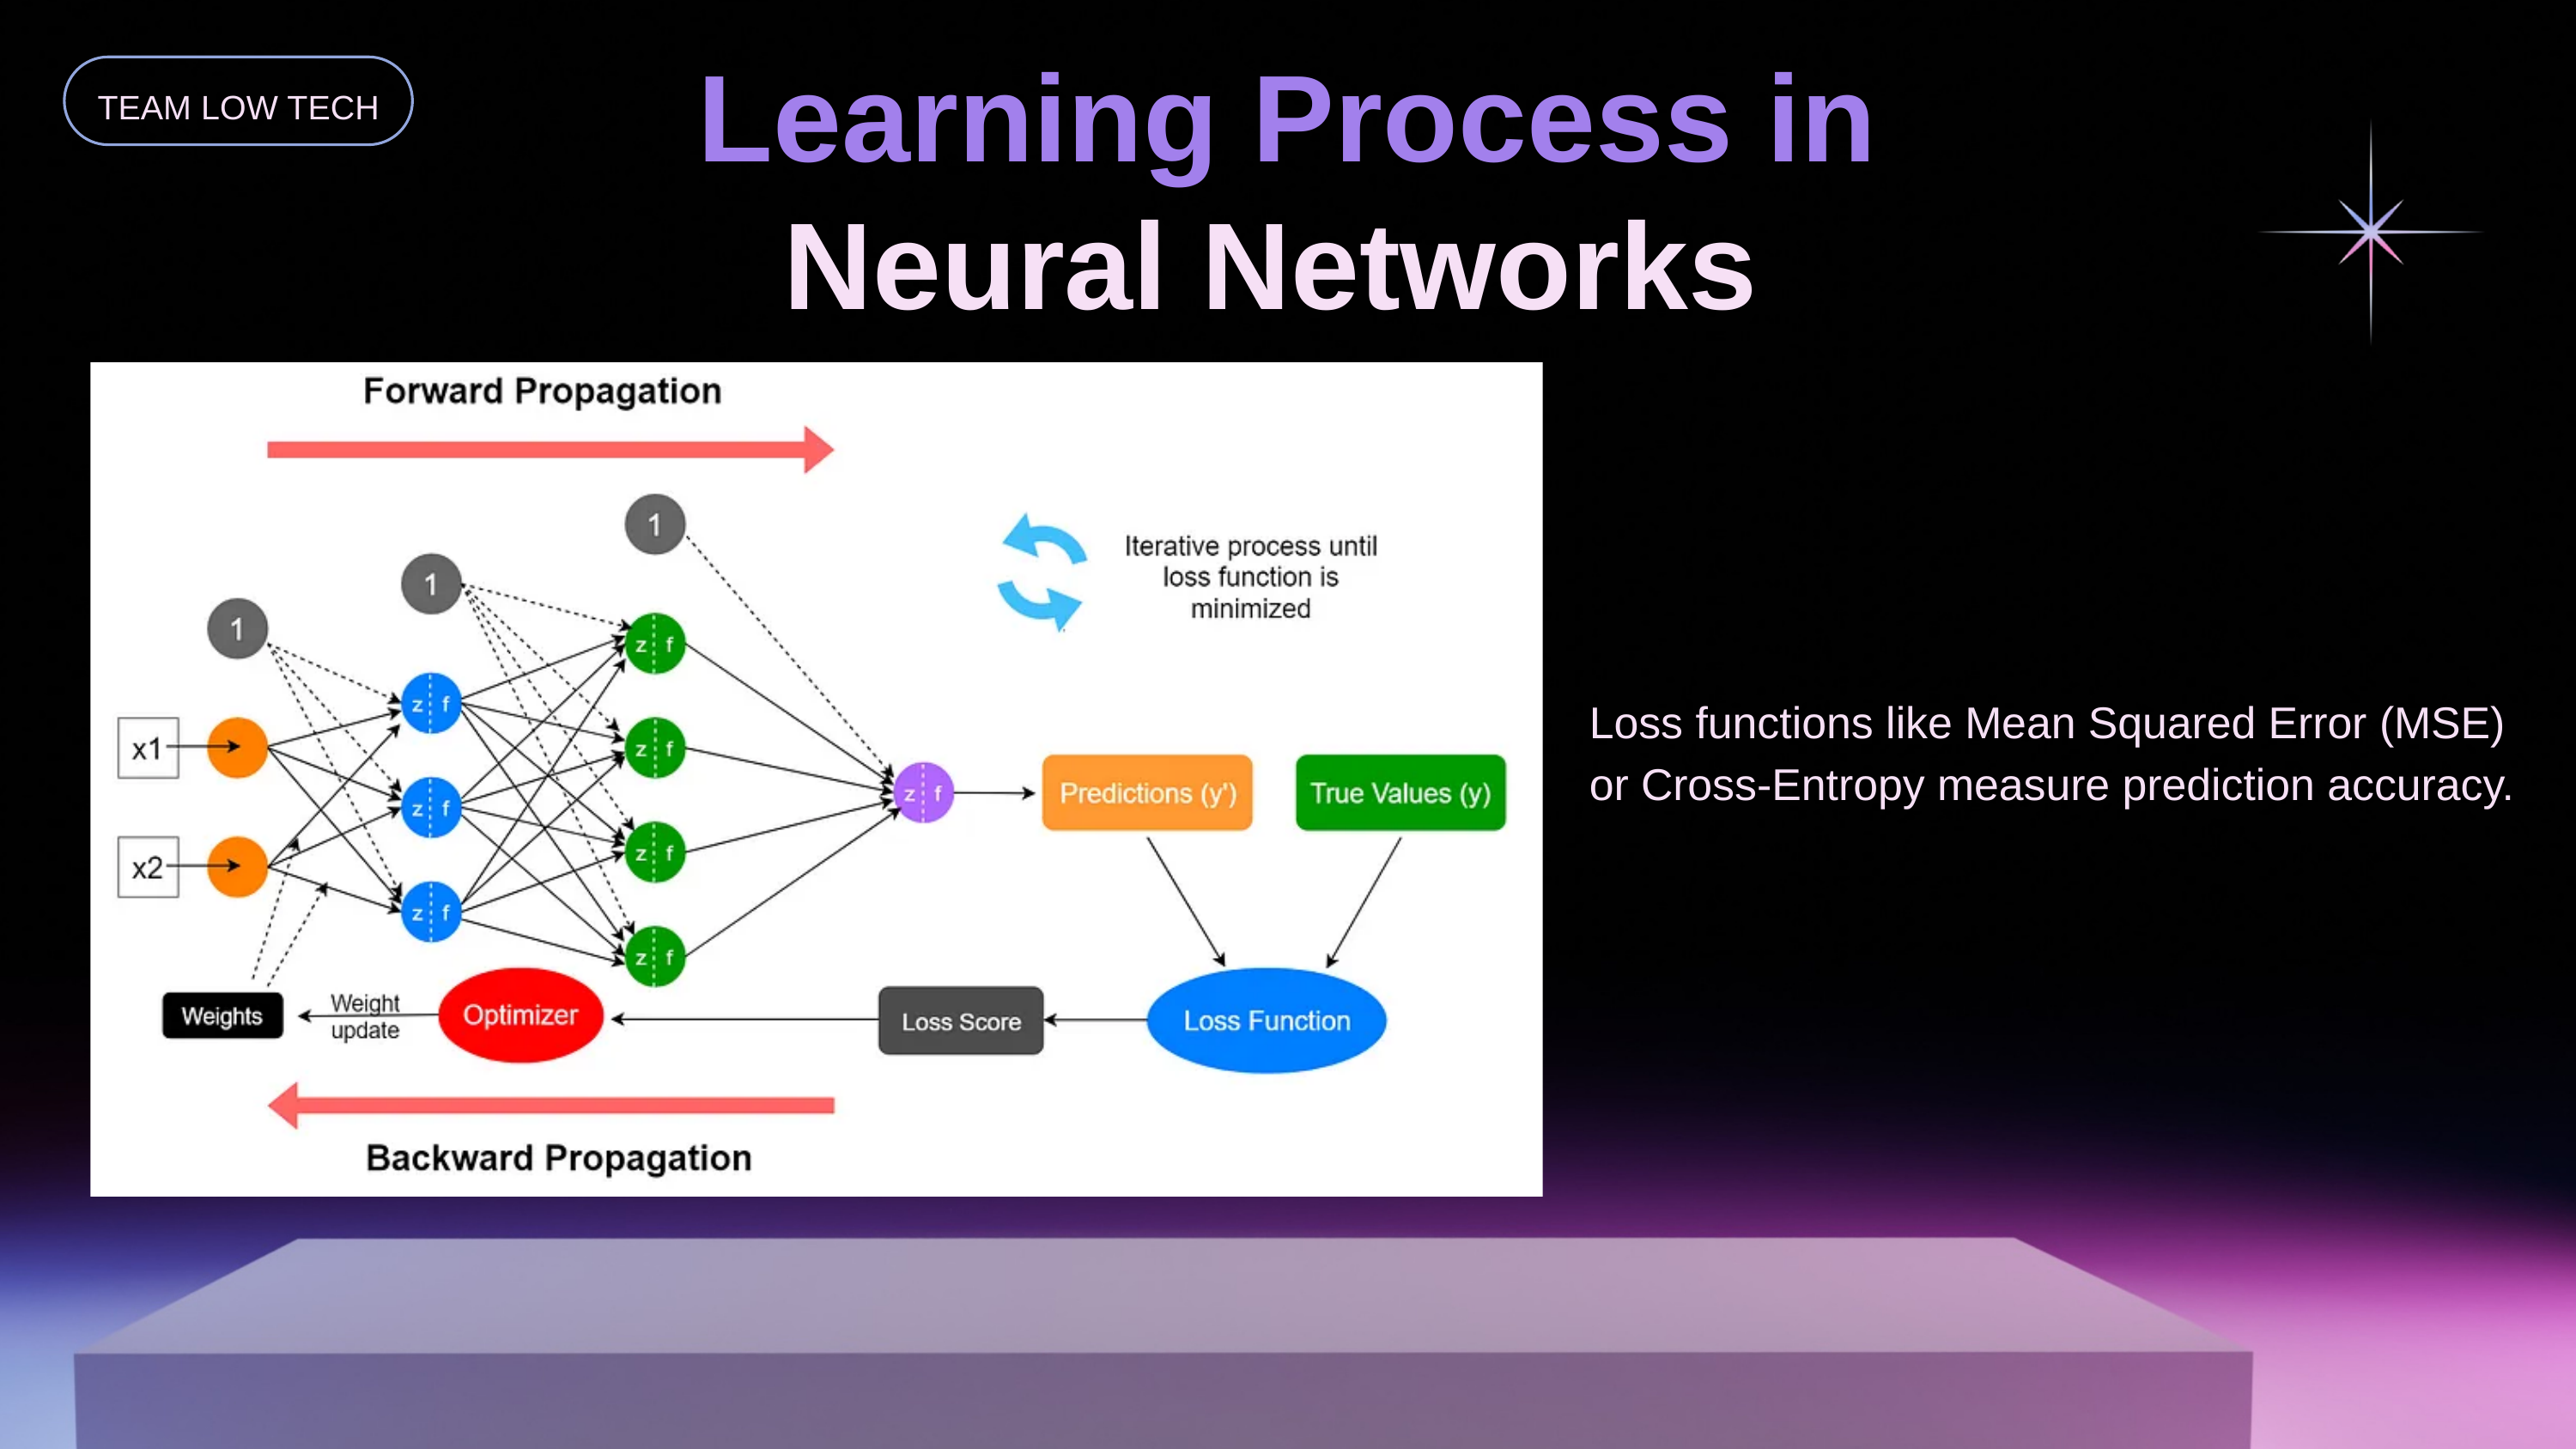

Learning Process in

TEAM LOW TECH

Neural Networks

Loss functions like Mean Squared Error (MSE) or Cross-Entropy measure prediction accuracy.